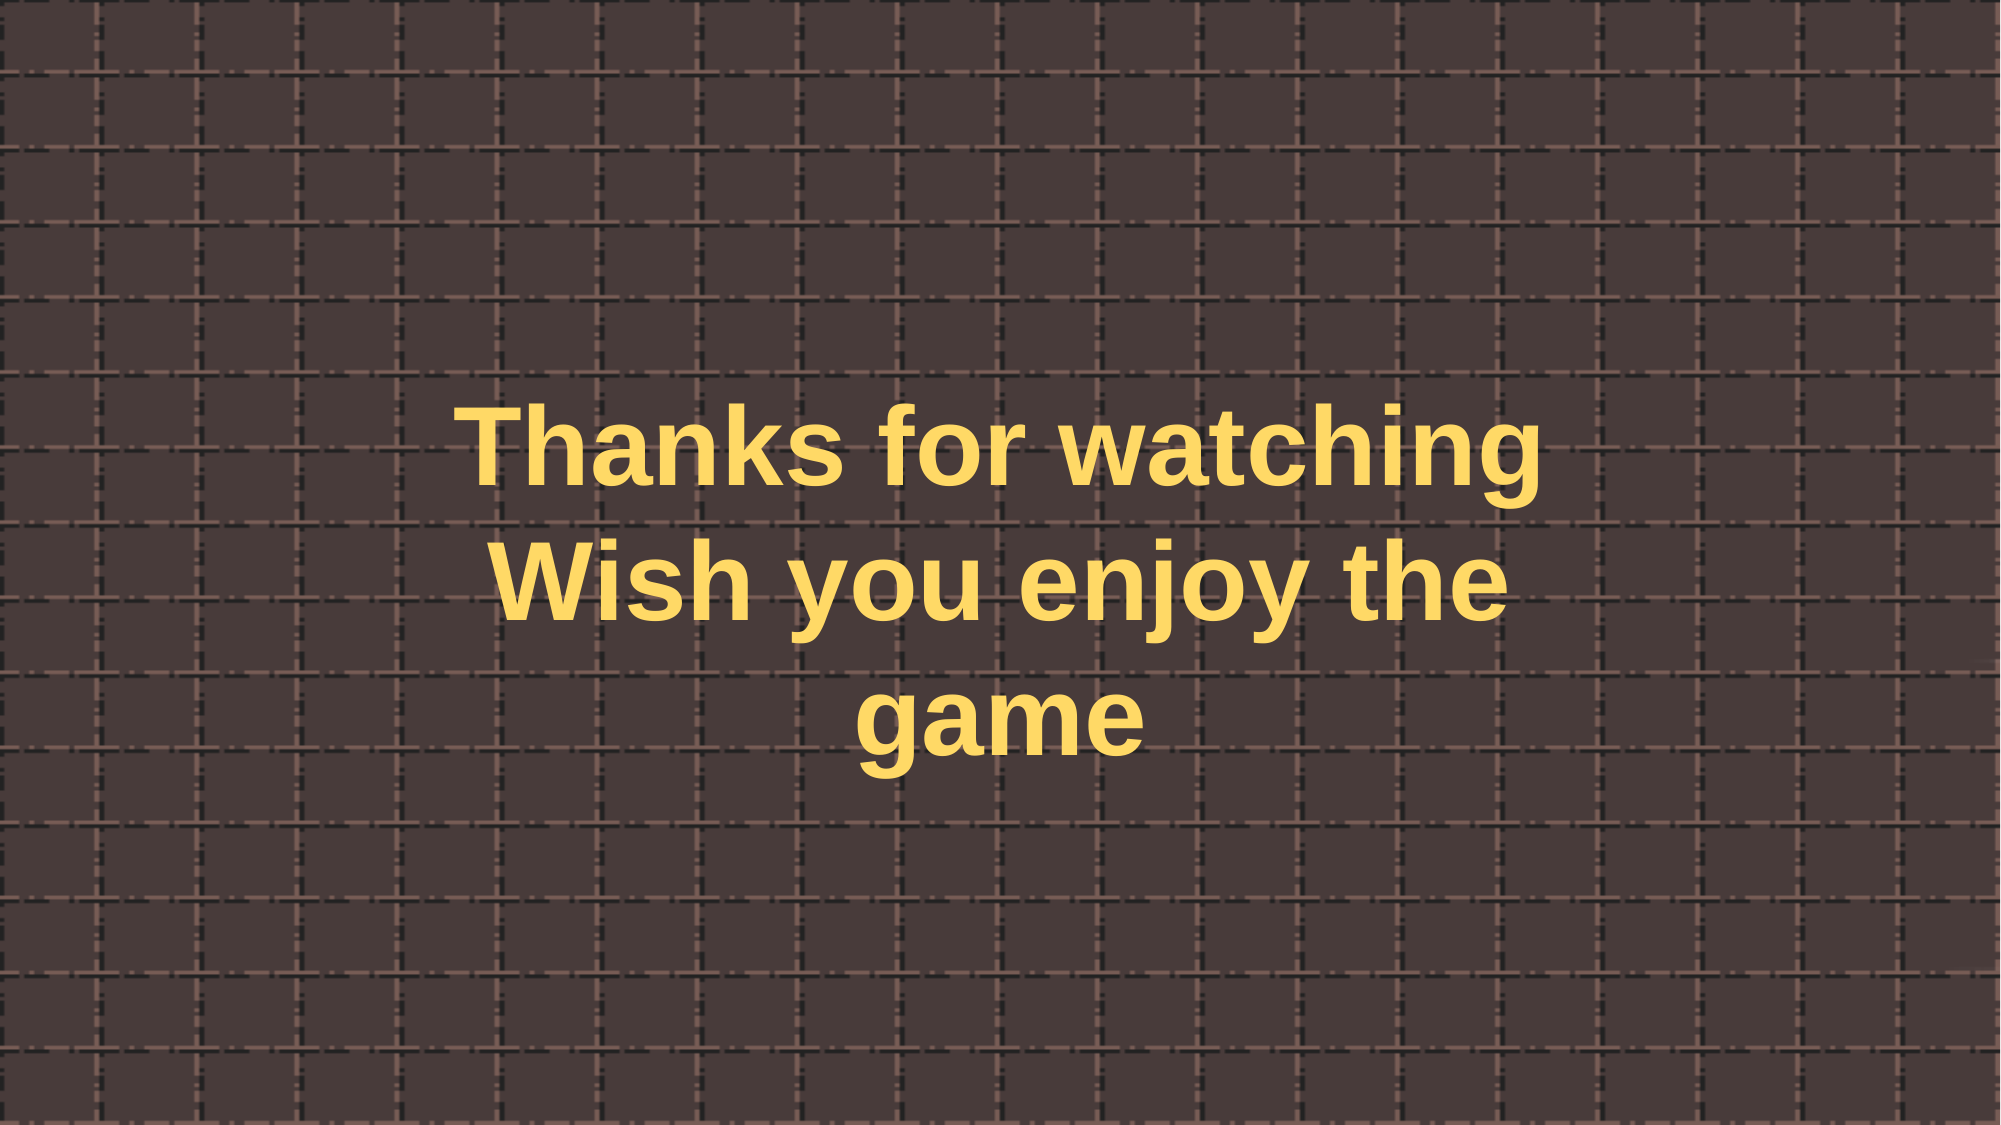

Thanks for watching
Wish you enjoy the game